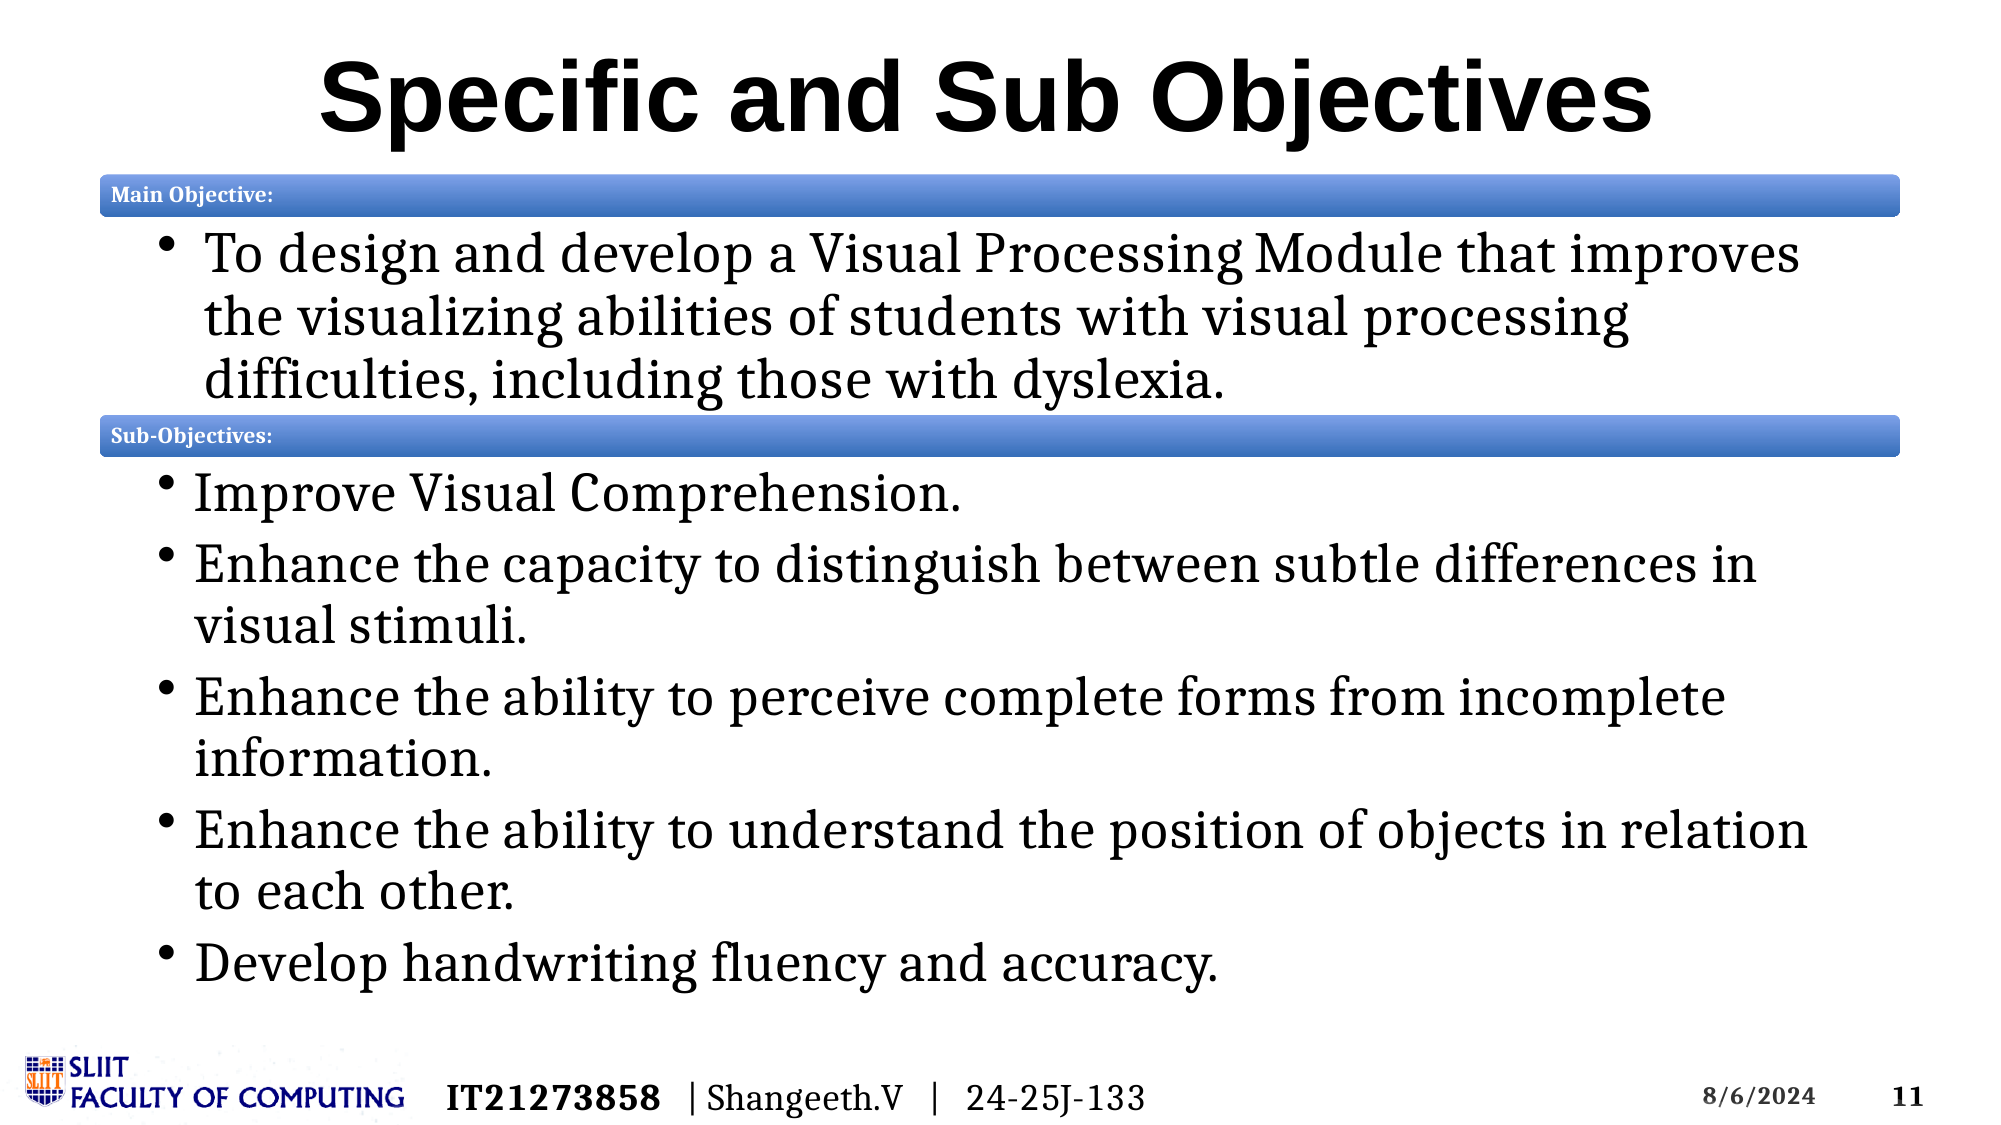

# Specific and Sub Objectives
Main Objective:
To design and develop a Visual Processing Module that improves the visualizing abilities of students with visual processing difficulties, including those with dyslexia.
Sub-Objectives:
Improve Visual Comprehension.
Enhance the capacity to distinguish between subtle differences in visual stimuli.
Enhance the ability to perceive complete forms from incomplete information.
Enhance the ability to understand the position of objects in relation to each other.
Develop handwriting fluency and accuracy.
IT21273858   | Shangeeth.V   |   24-25J-133